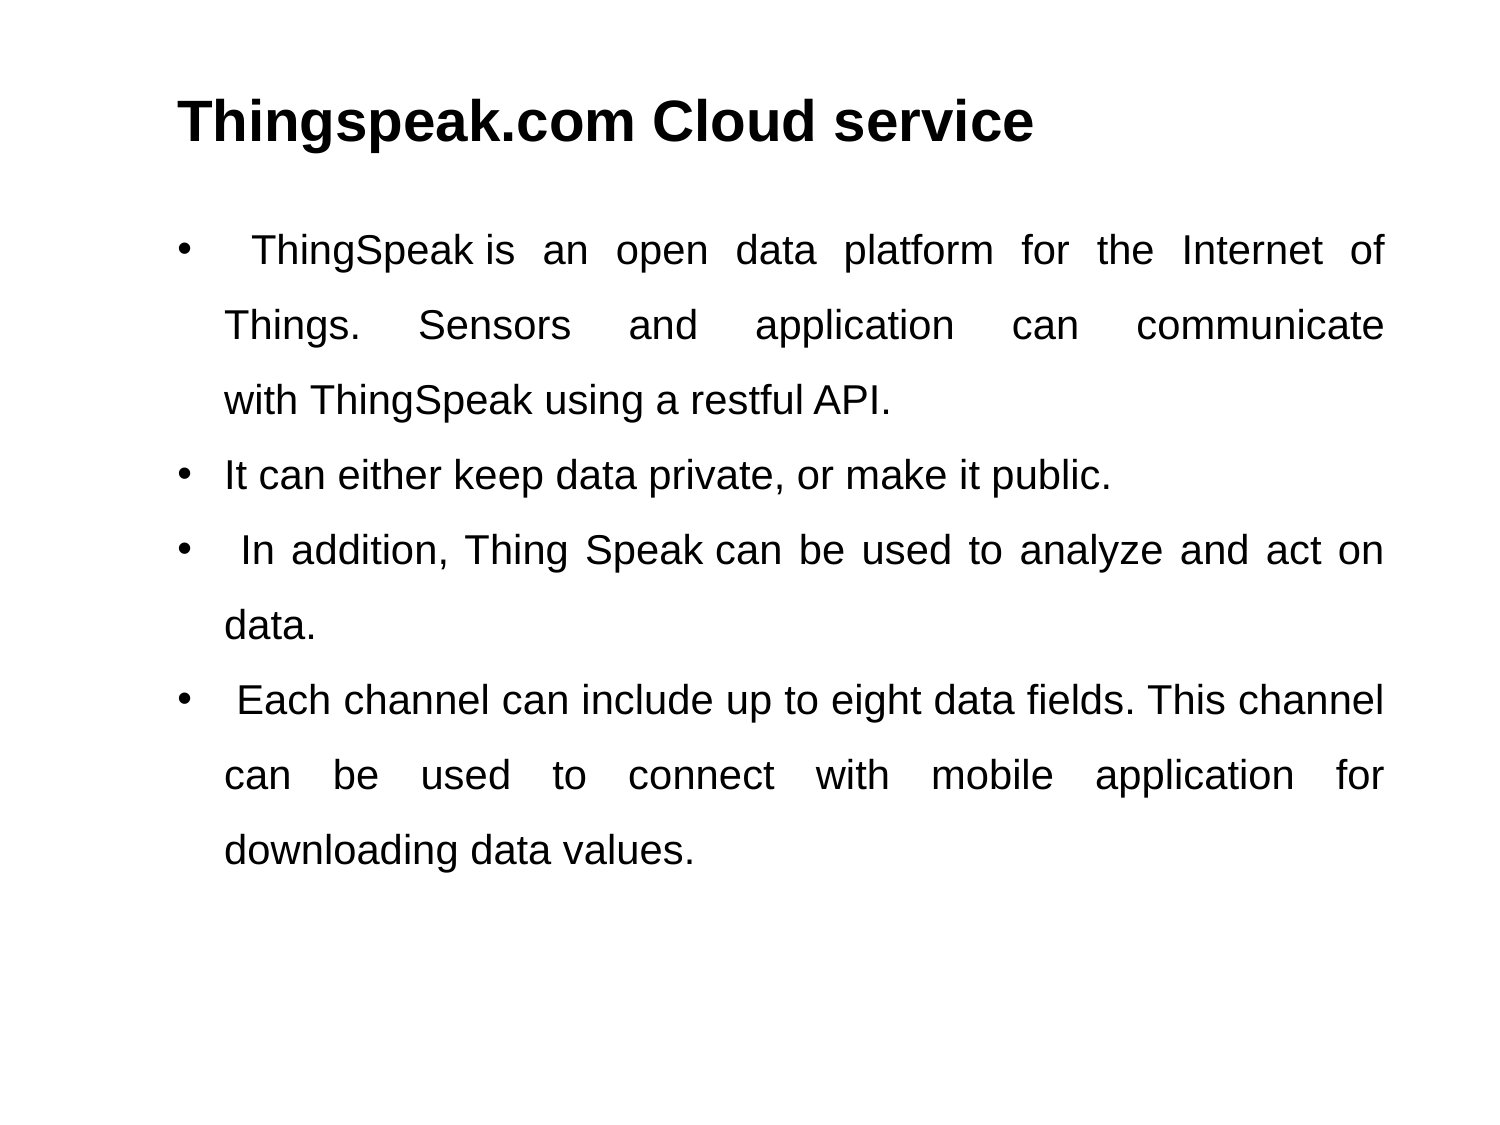

Thingspeak.com Cloud service

 ThingSpeak is an open data platform for the Internet of Things. Sensors and application can communicate with ThingSpeak using a restful API.
It can either keep data private, or make it public.
 In addition, Thing Speak can be used to analyze and act on data.
 Each channel can include up to eight data fields. This channel can be used to connect with mobile application for downloading data values.